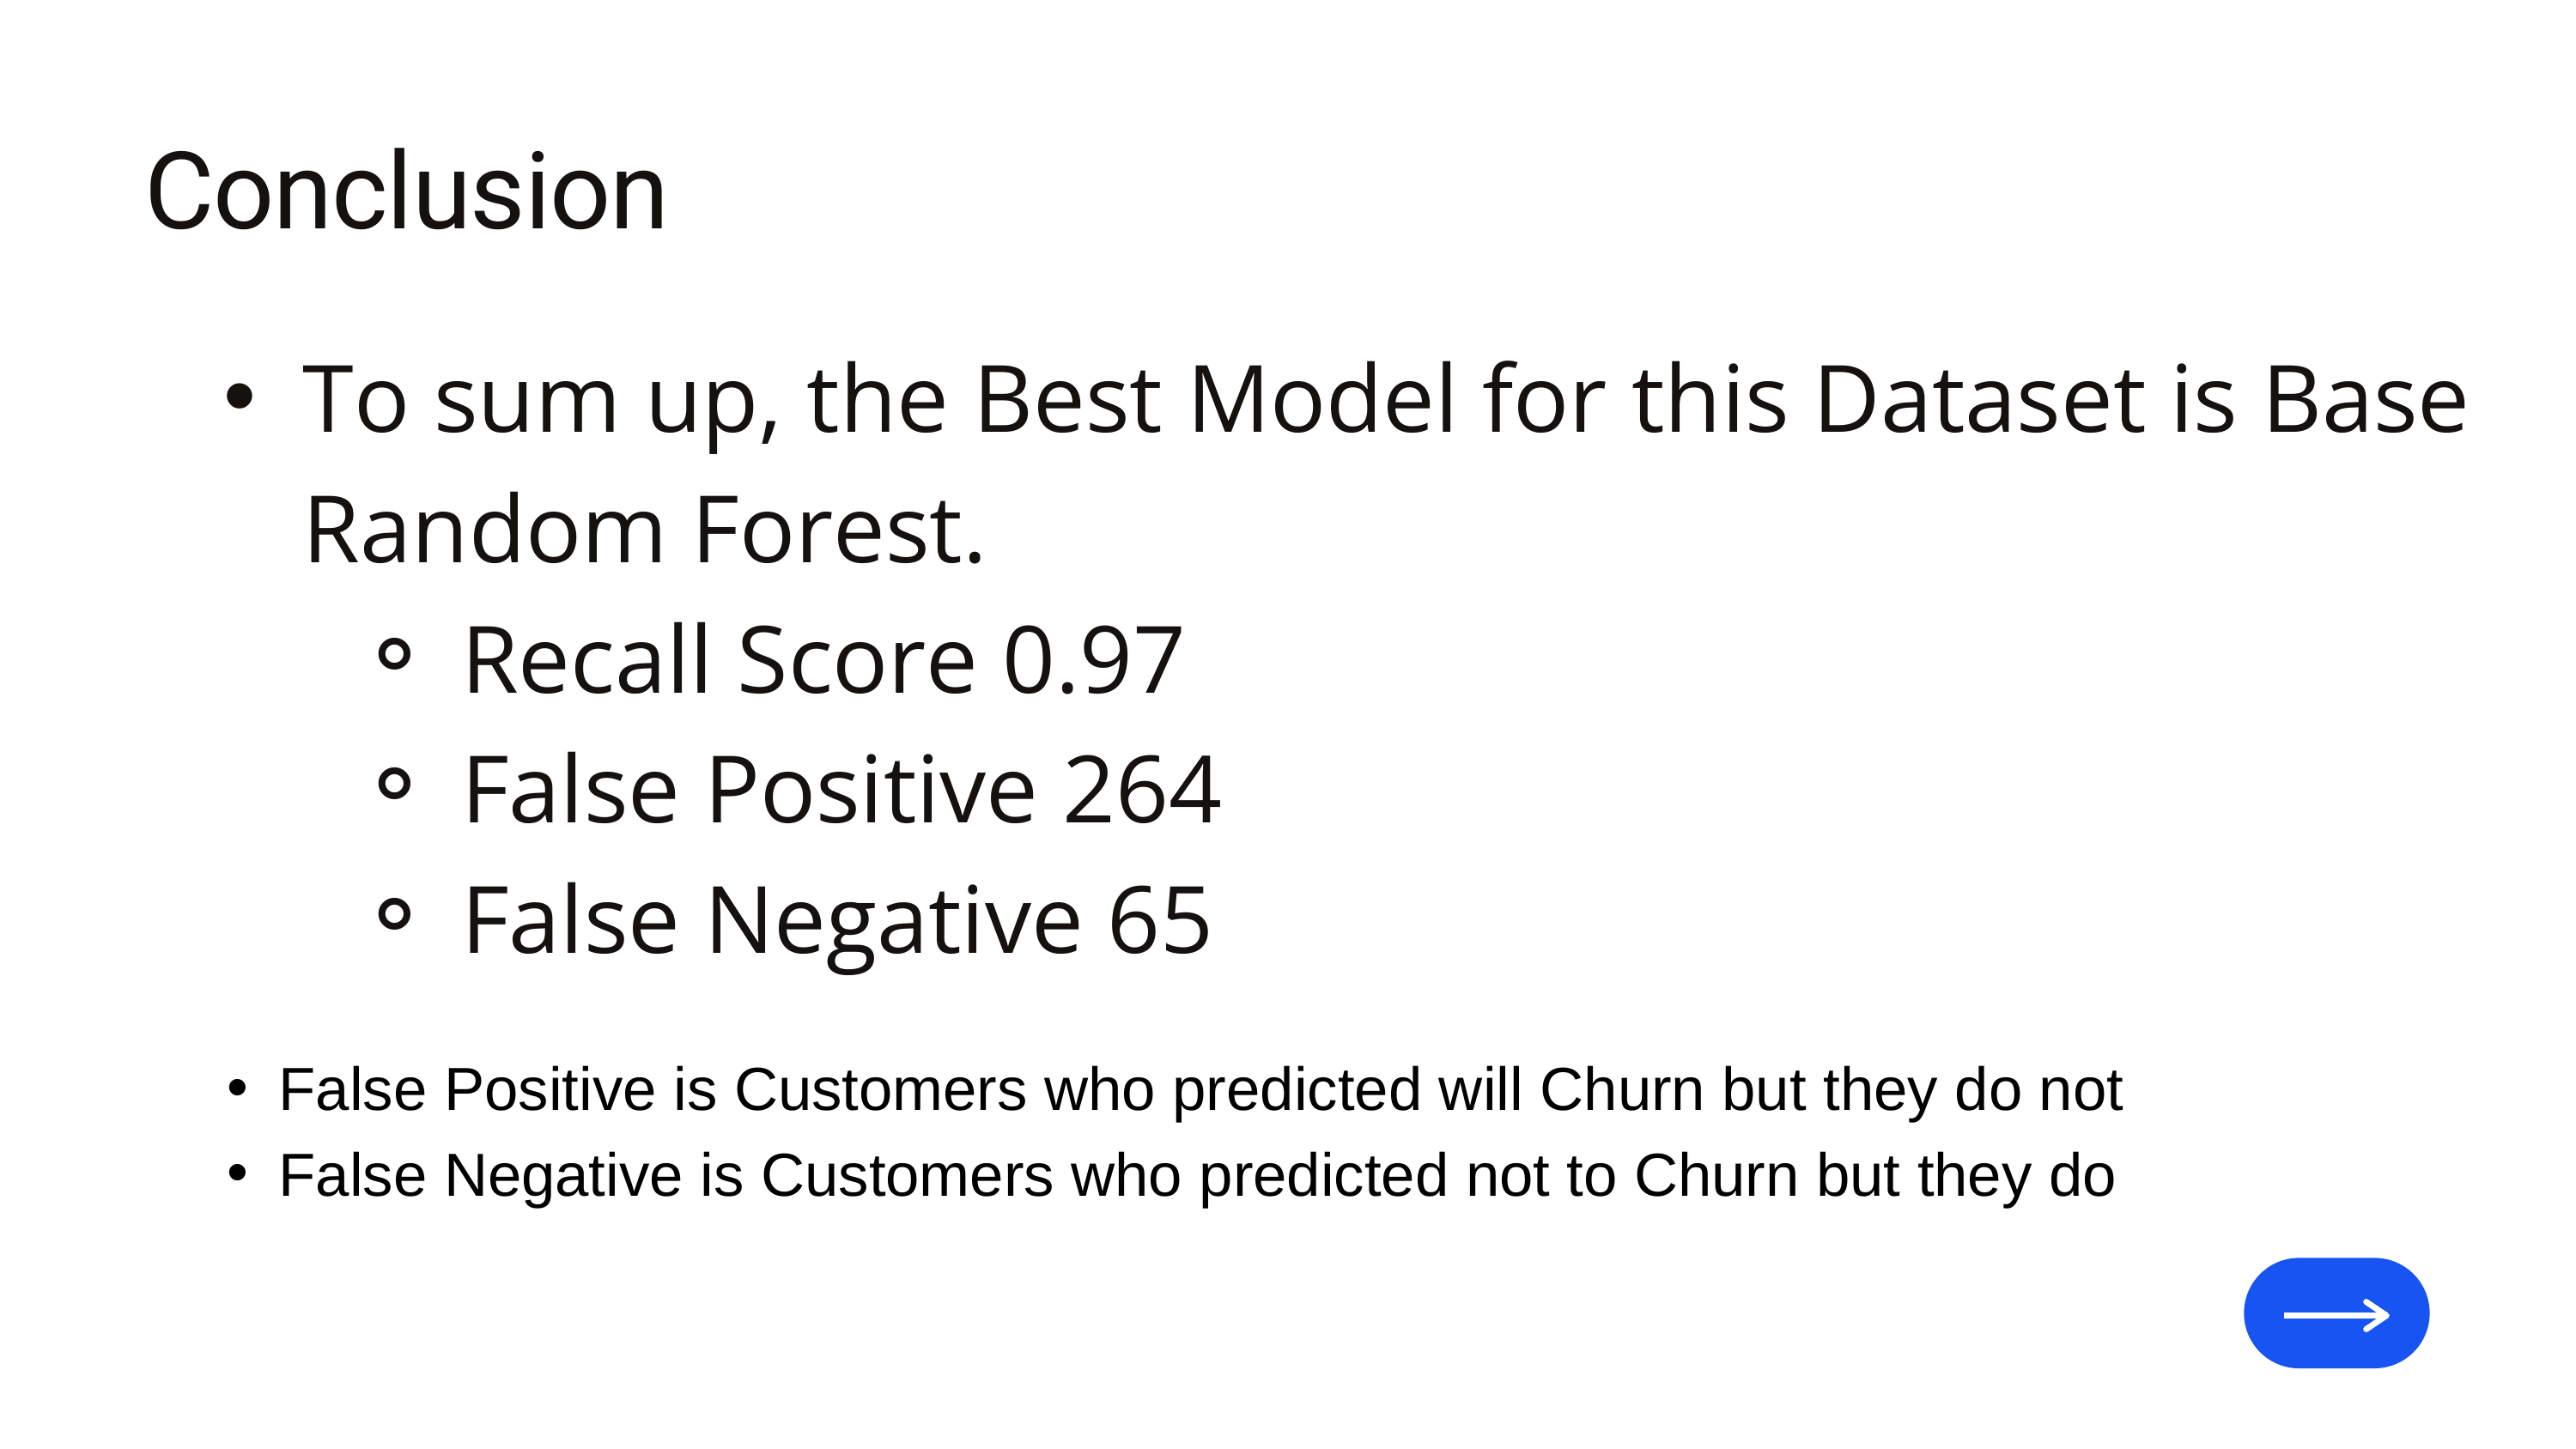

Conclusion
To sum up, the Best Model for this Dataset is Base Random Forest.
Recall Score 0.97
False Positive 264
False Negative 65

False Positive is Customers who predicted will Churn but they do not
False Negative is Customers who predicted not to Churn but they do